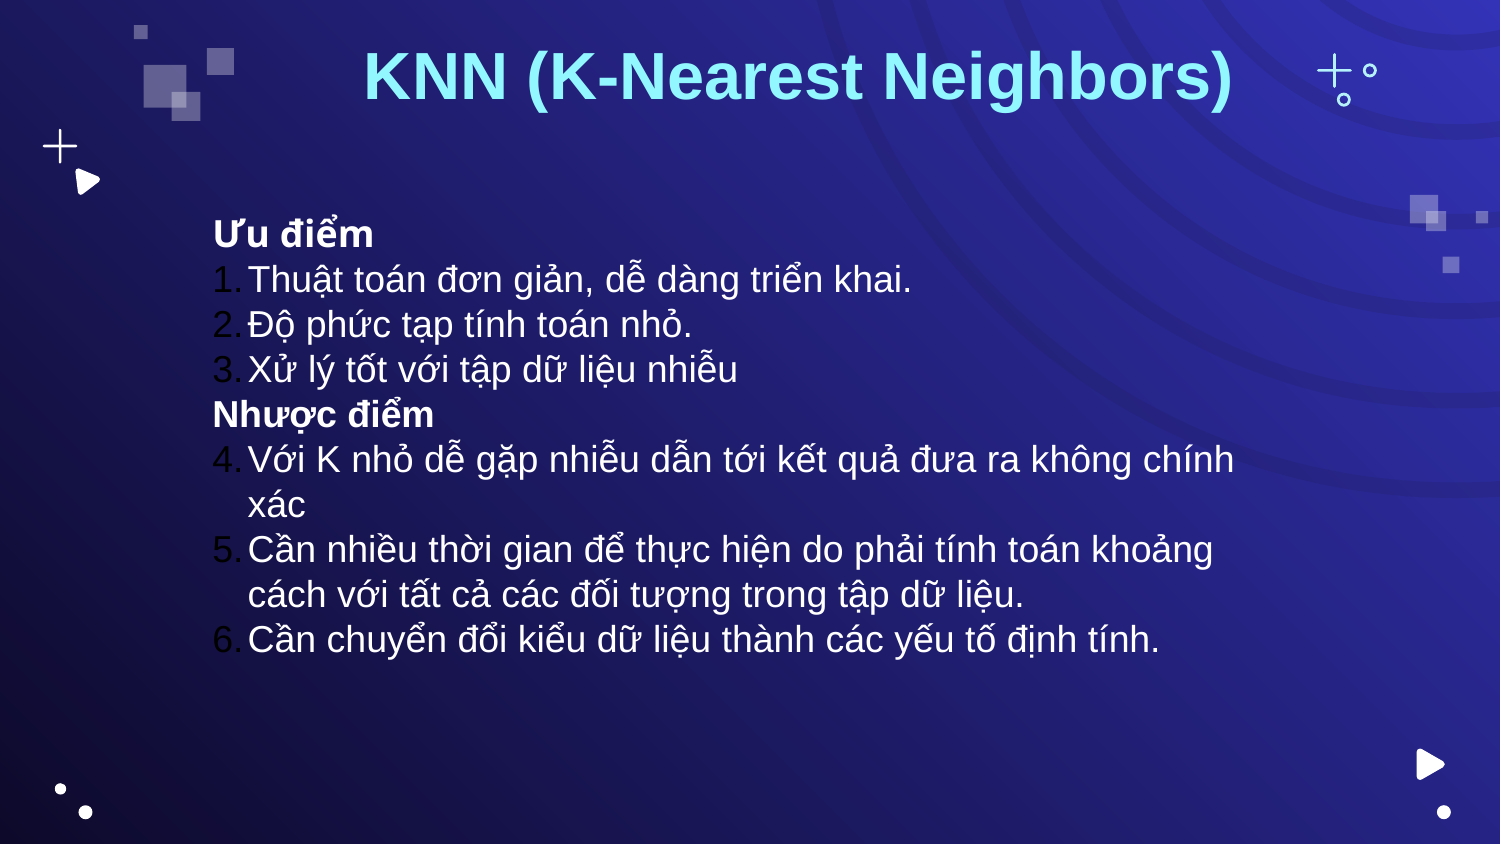

# KNN (K-Nearest Neighbors)
Ưu điểm
Thuật toán đơn giản, dễ dàng triển khai.
Độ phức tạp tính toán nhỏ.
Xử lý tốt với tập dữ liệu nhiễu
Nhược điểm
Với K nhỏ dễ gặp nhiễu dẫn tới kết quả đưa ra không chính xác
Cần nhiều thời gian để thực hiện do phải tính toán khoảng cách với tất cả các đối tượng trong tập dữ liệu.
Cần chuyển đổi kiểu dữ liệu thành các yếu tố định tính.